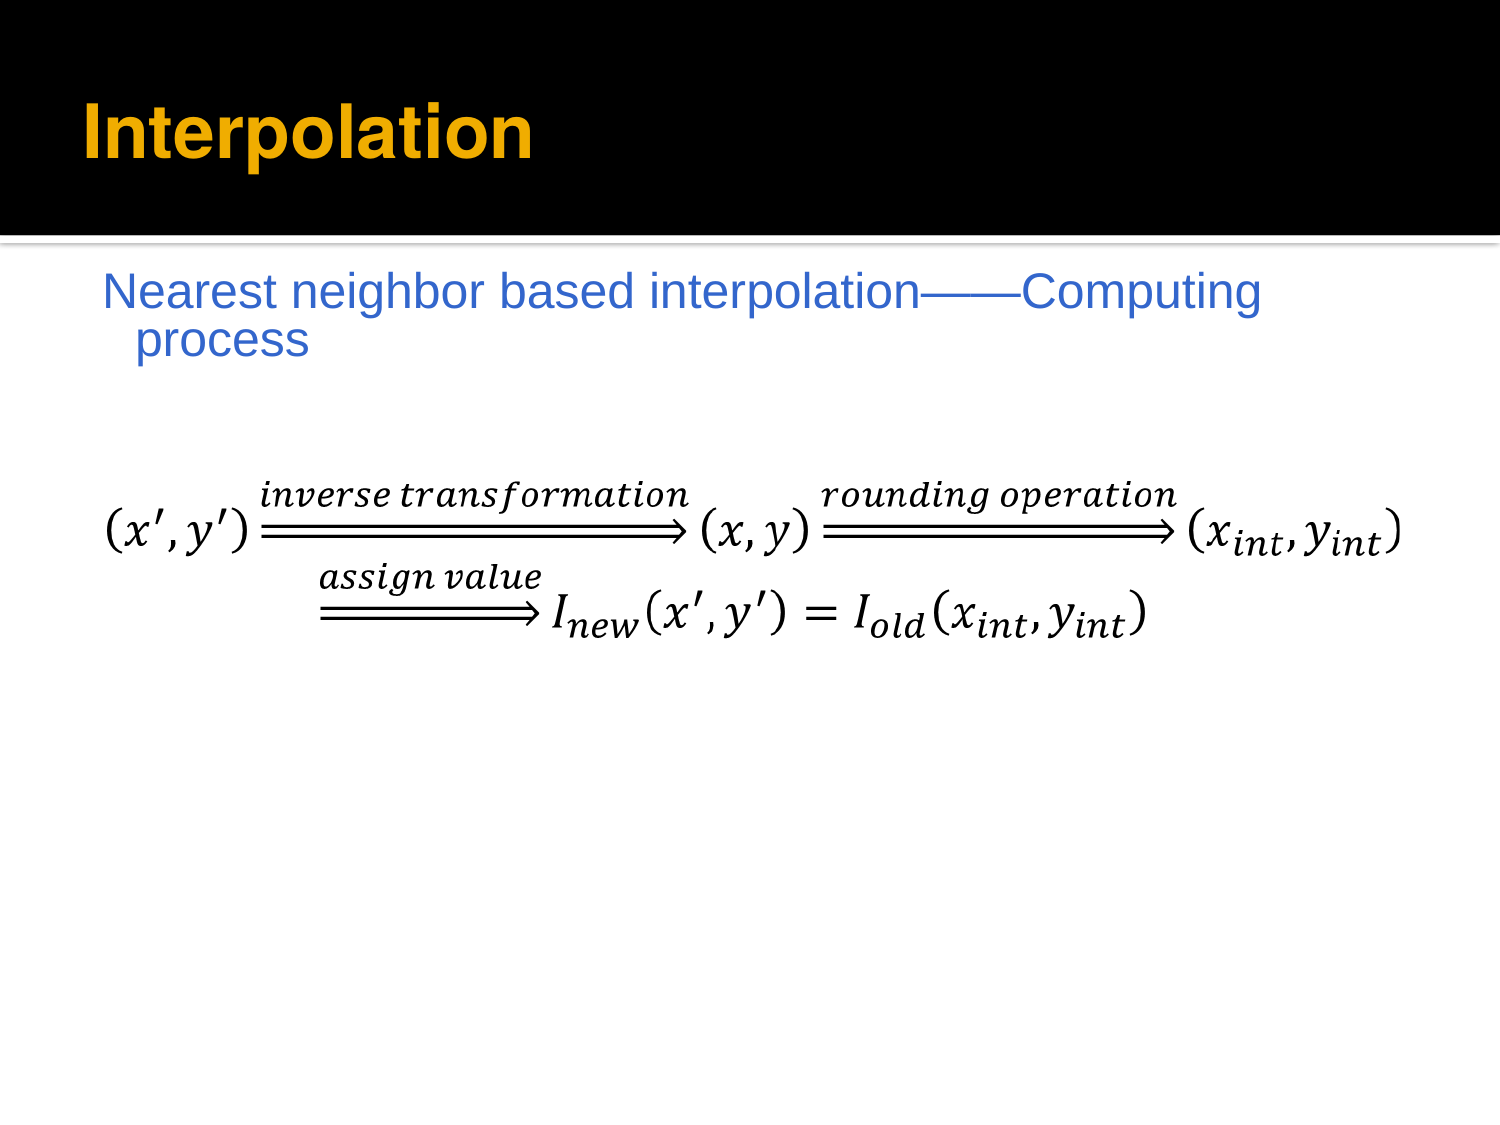

# Interpolation
Nearest neighbor based interpolation——Computing process